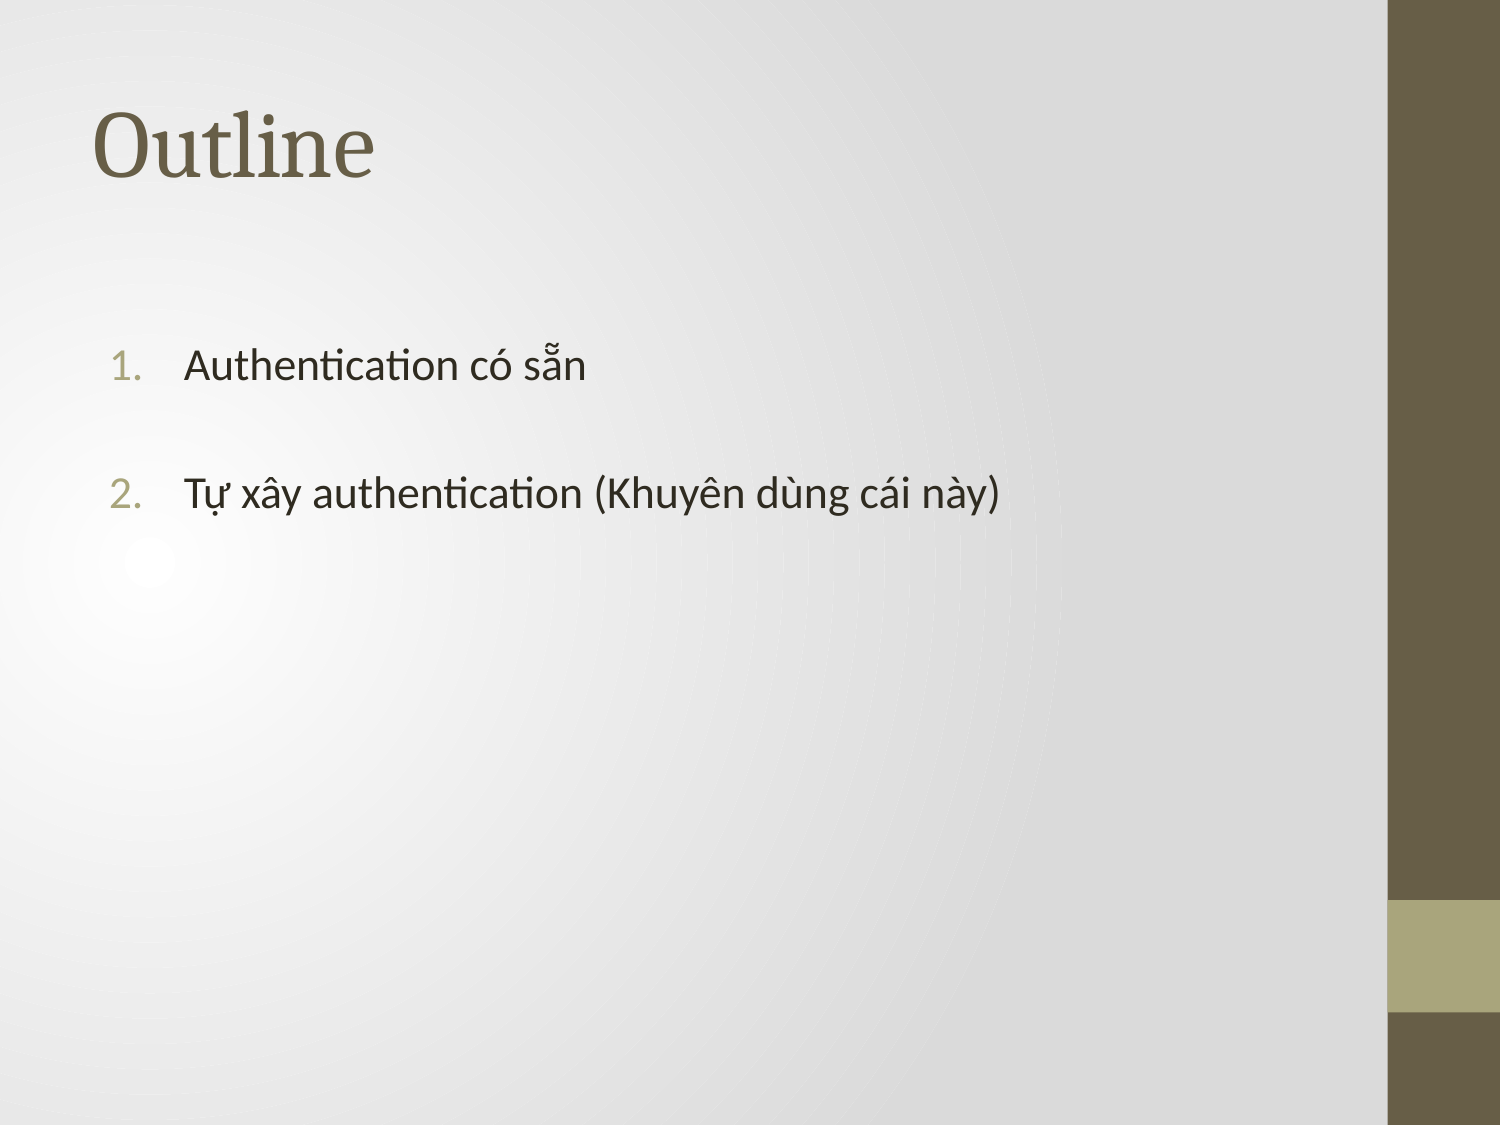

# Outline

Authentication có sẵn

Tự xây authentication (Khuyên dùng cái này)